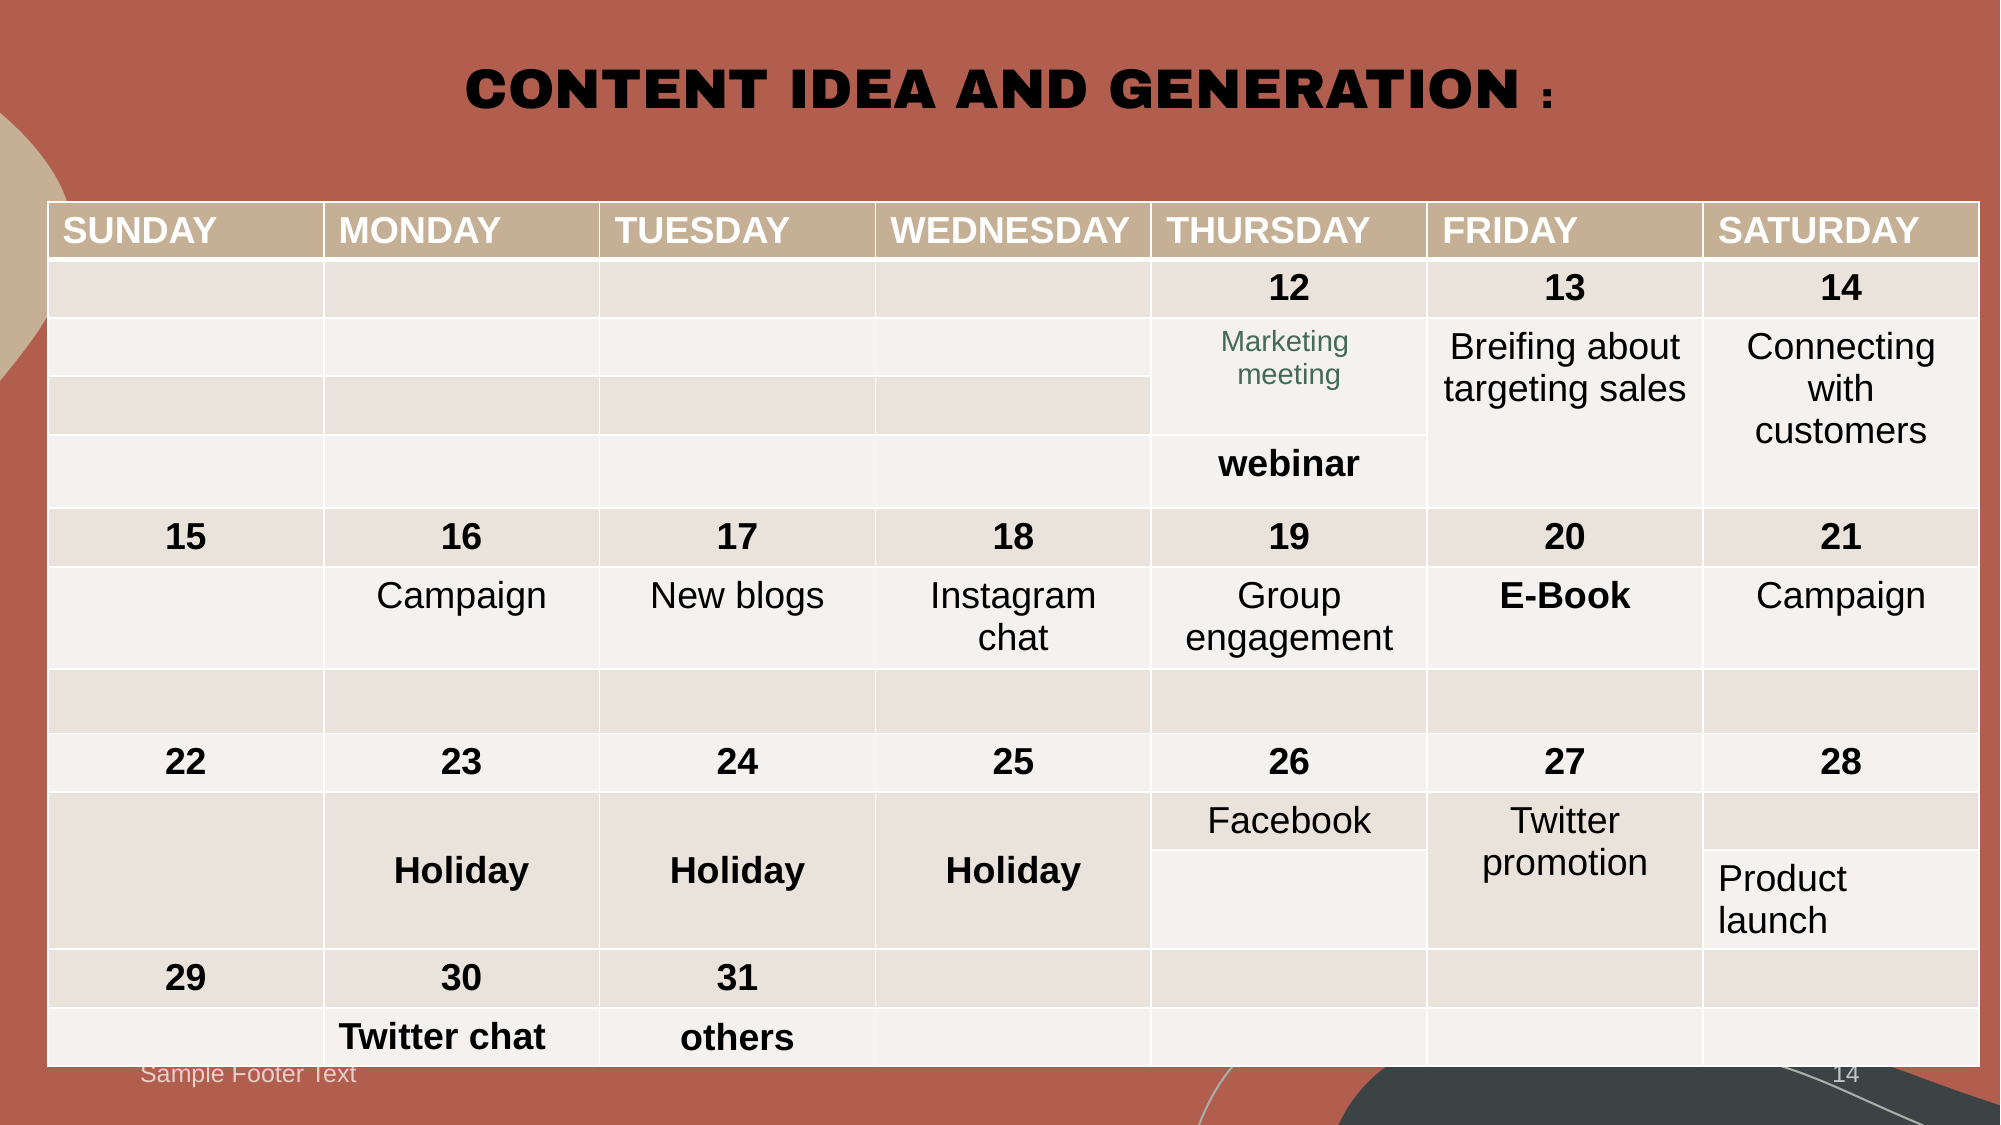

CONTENT IDEA AND GENERATION :

| SUNDAY | MONDAY | TUESDAY | WEDNESDAY | THURSDAY | FRIDAY | SATURDAY |
| --- | --- | --- | --- | --- | --- | --- |
|  |  |  |  | 12 | 13 | 14 |
|  |  |  |  | Marketing meeting | Breifing about targeting sales | Connecting with customers |
|  |  |  |  |  |  |  |
|  |  |  |  | webinar |  |  |
| 15 | 16 | 17 | 18 | 19 | 20 | 21 |
|  | Campaign | New blogs | Instagram chat | Group engagement | E-Book | Campaign |
|  |  |  |  |  |  |  |
| 22 | 23 | 24 | 25 | 26 | 27 | 28 |
|  | Holiday | Holiday | Holiday | Facebook | Twitter promotion |  |
|  |  |  |  |  |  | Product launch |
| 29 | 30 | 31 |  |  |  |  |
|  | Twitter chat | others |  |  |  |  |
Sample Footer Text
14